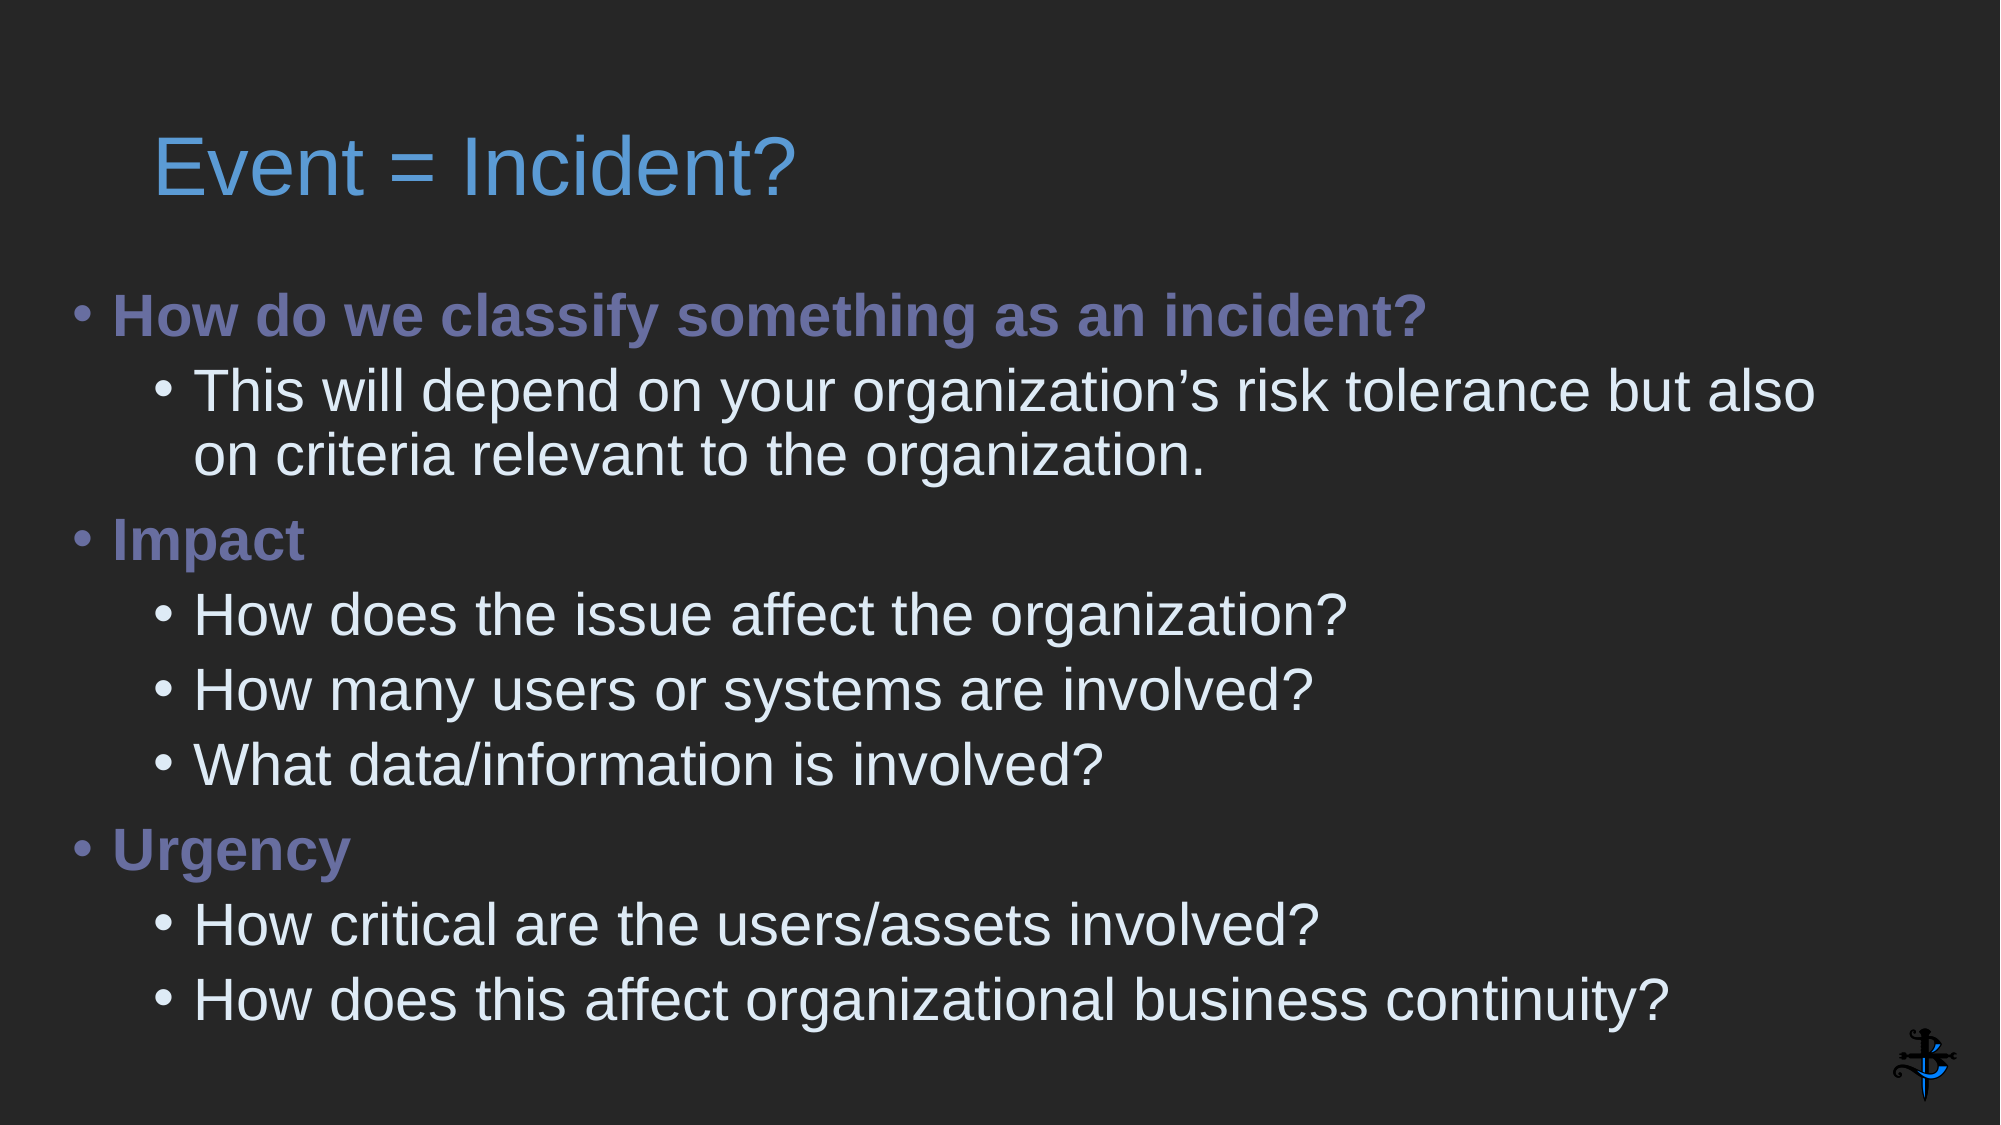

# Event = Incident?
How do we classify something as an incident?
This will depend on your organization’s risk tolerance but also on criteria relevant to the organization.
Impact
How does the issue affect the organization?
How many users or systems are involved?
What data/information is involved?
Urgency
How critical are the users/assets involved?
How does this affect organizational business continuity?